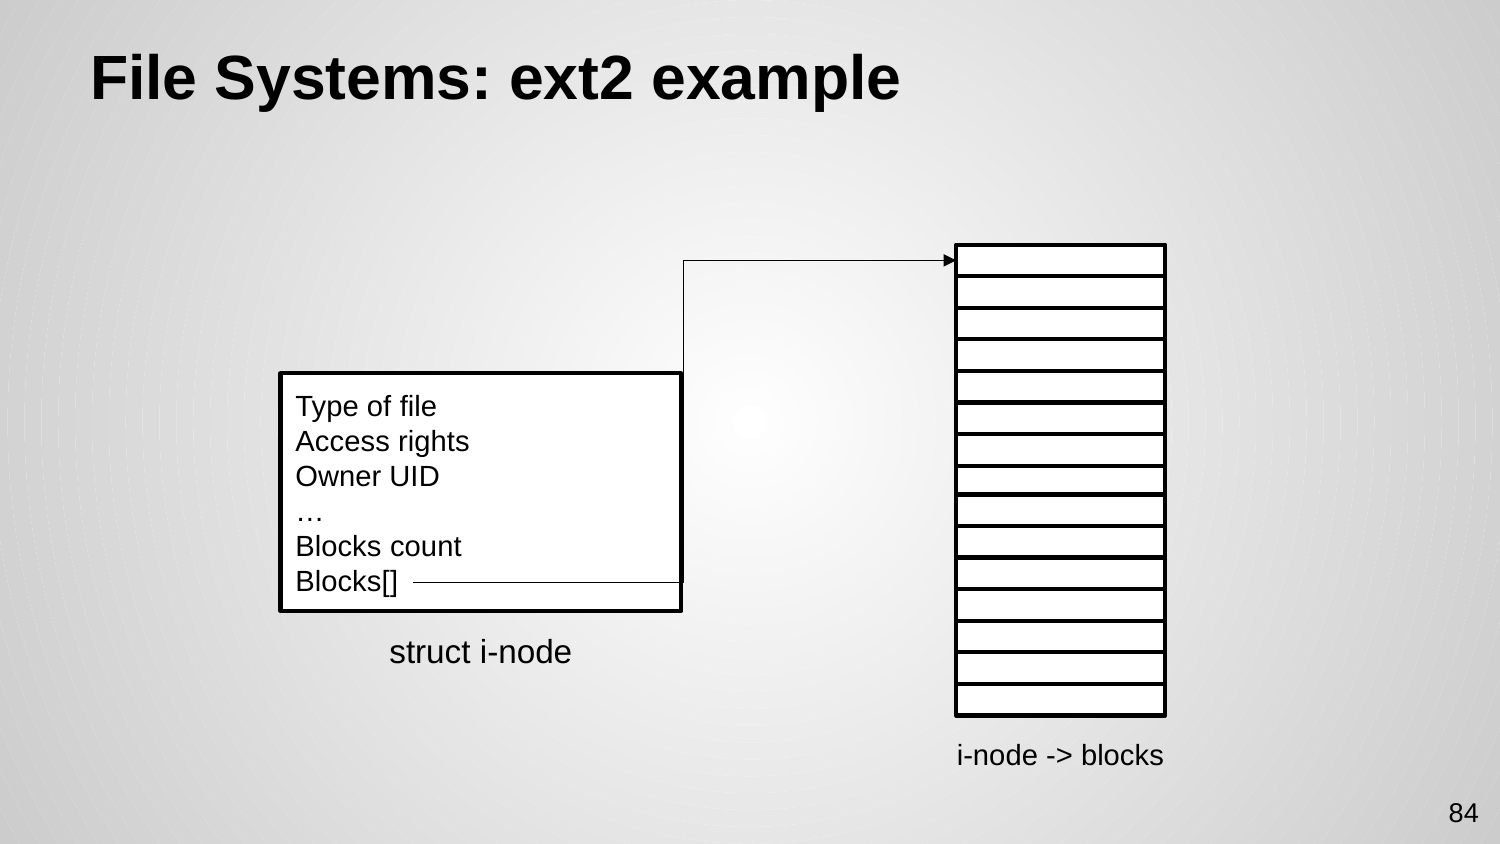

# File Systems: ext2 example

i-node -> blocks
Type of file
Access rights
Owner UID
…
Blocks count
Blocks[]
struct i-node
84